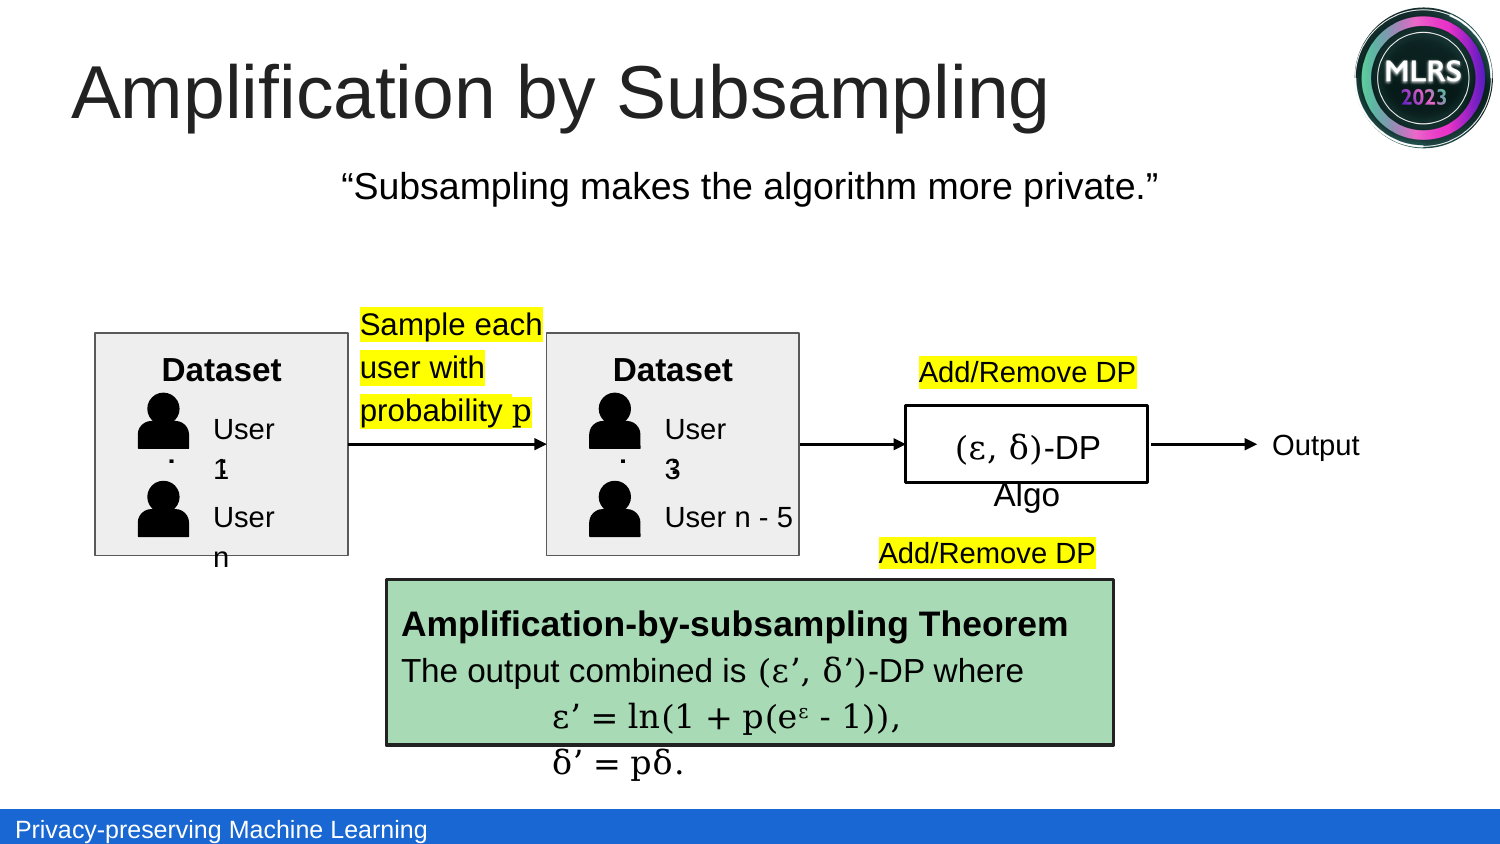

Amplification by Subsampling
“Subsampling makes the algorithm more private.”
Sample each user with probability p
Dataset
User 1

...
User n

Dataset
User 3

...
User n - 5

Add/Remove DP
(ε, δ)-DP Algo
Output
Add/Remove DP

Amplification-by-subsampling Theorem
The output combined is (ε’, δ’)-DP where
	ε’ = ln(1 + p(eε - 1)),		δ’ = pδ.